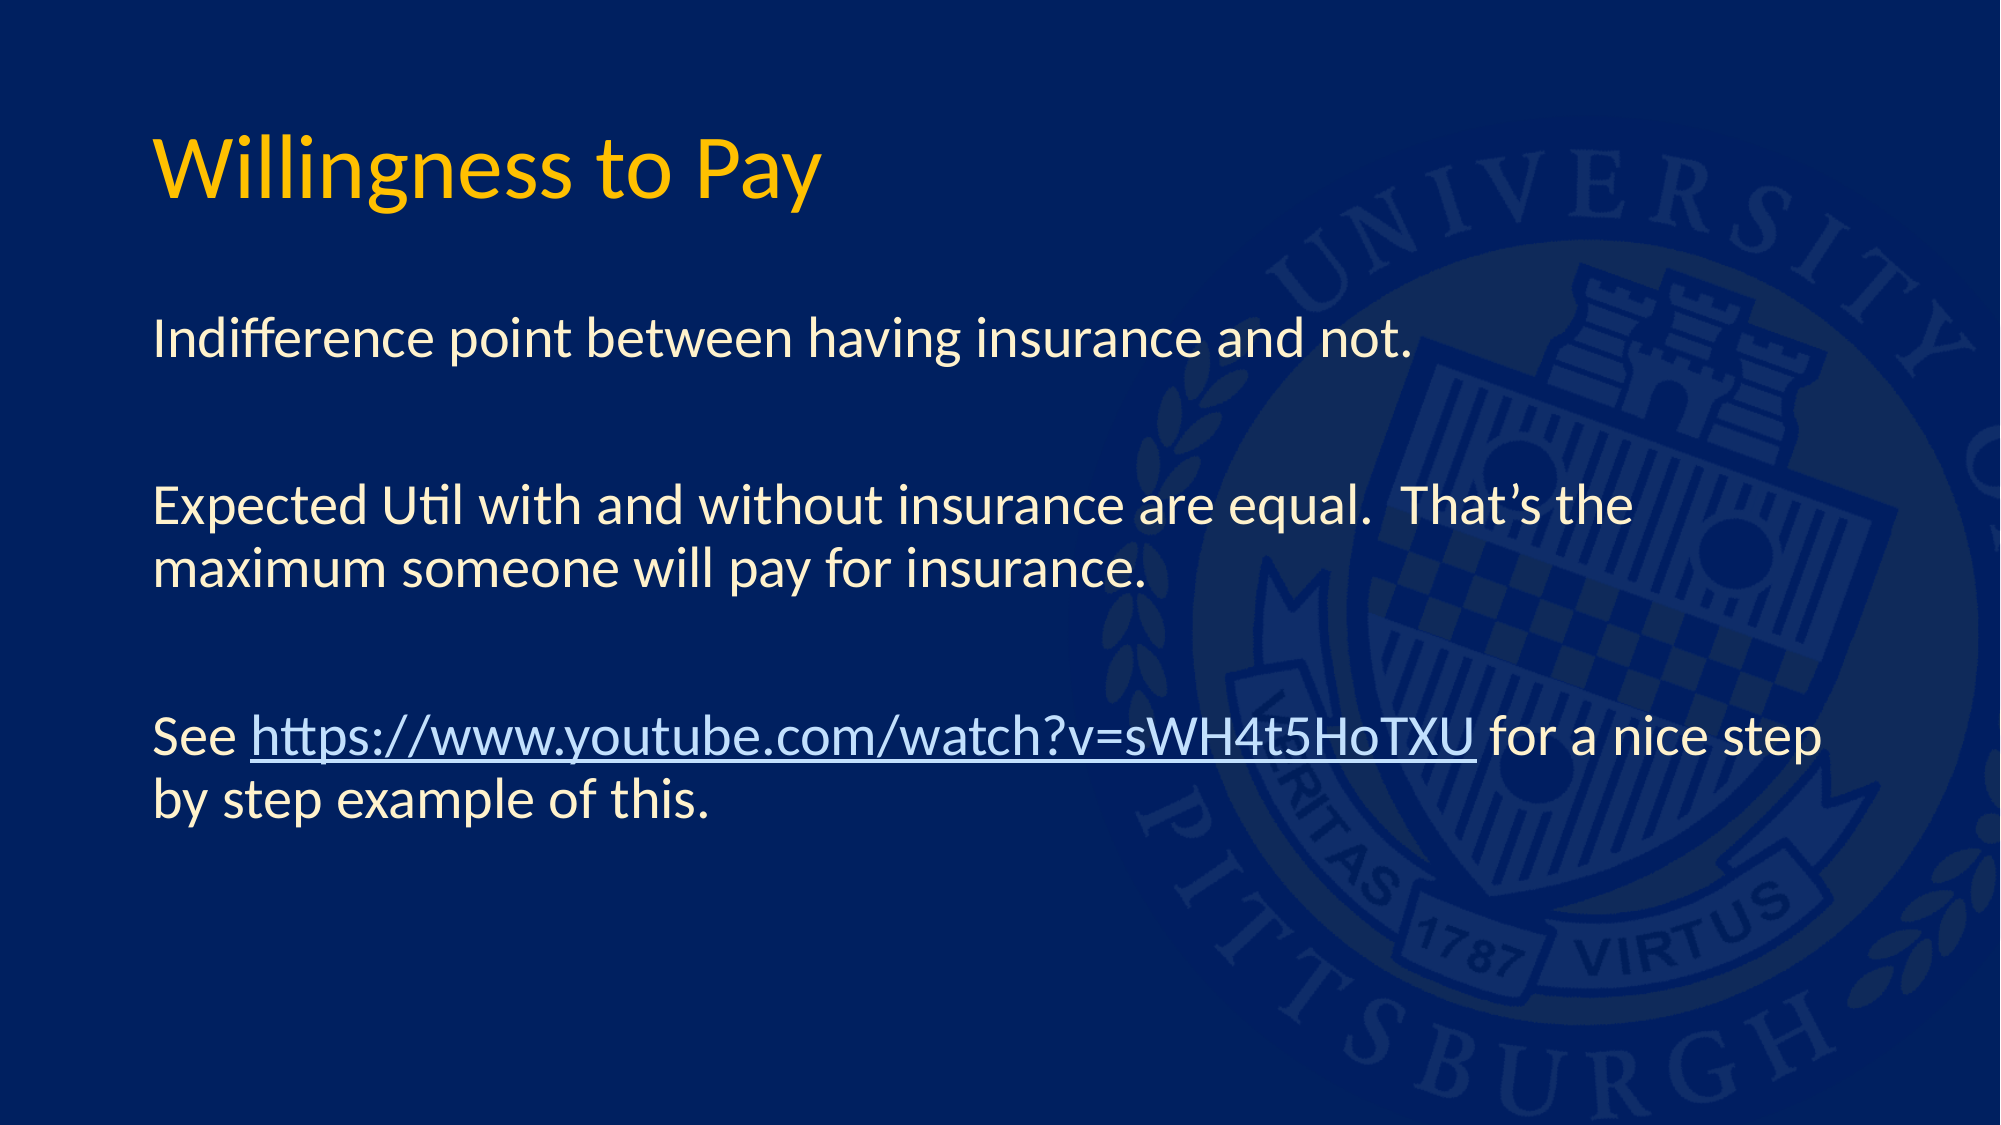

# Willingness to Pay
Indifference point between having insurance and not.

Expected Util with and without insurance are equal.  That’s the maximum someone will pay for insurance.

See https://www.youtube.com/watch?v=sWH4t5HoTXU for a nice step by step example of this.